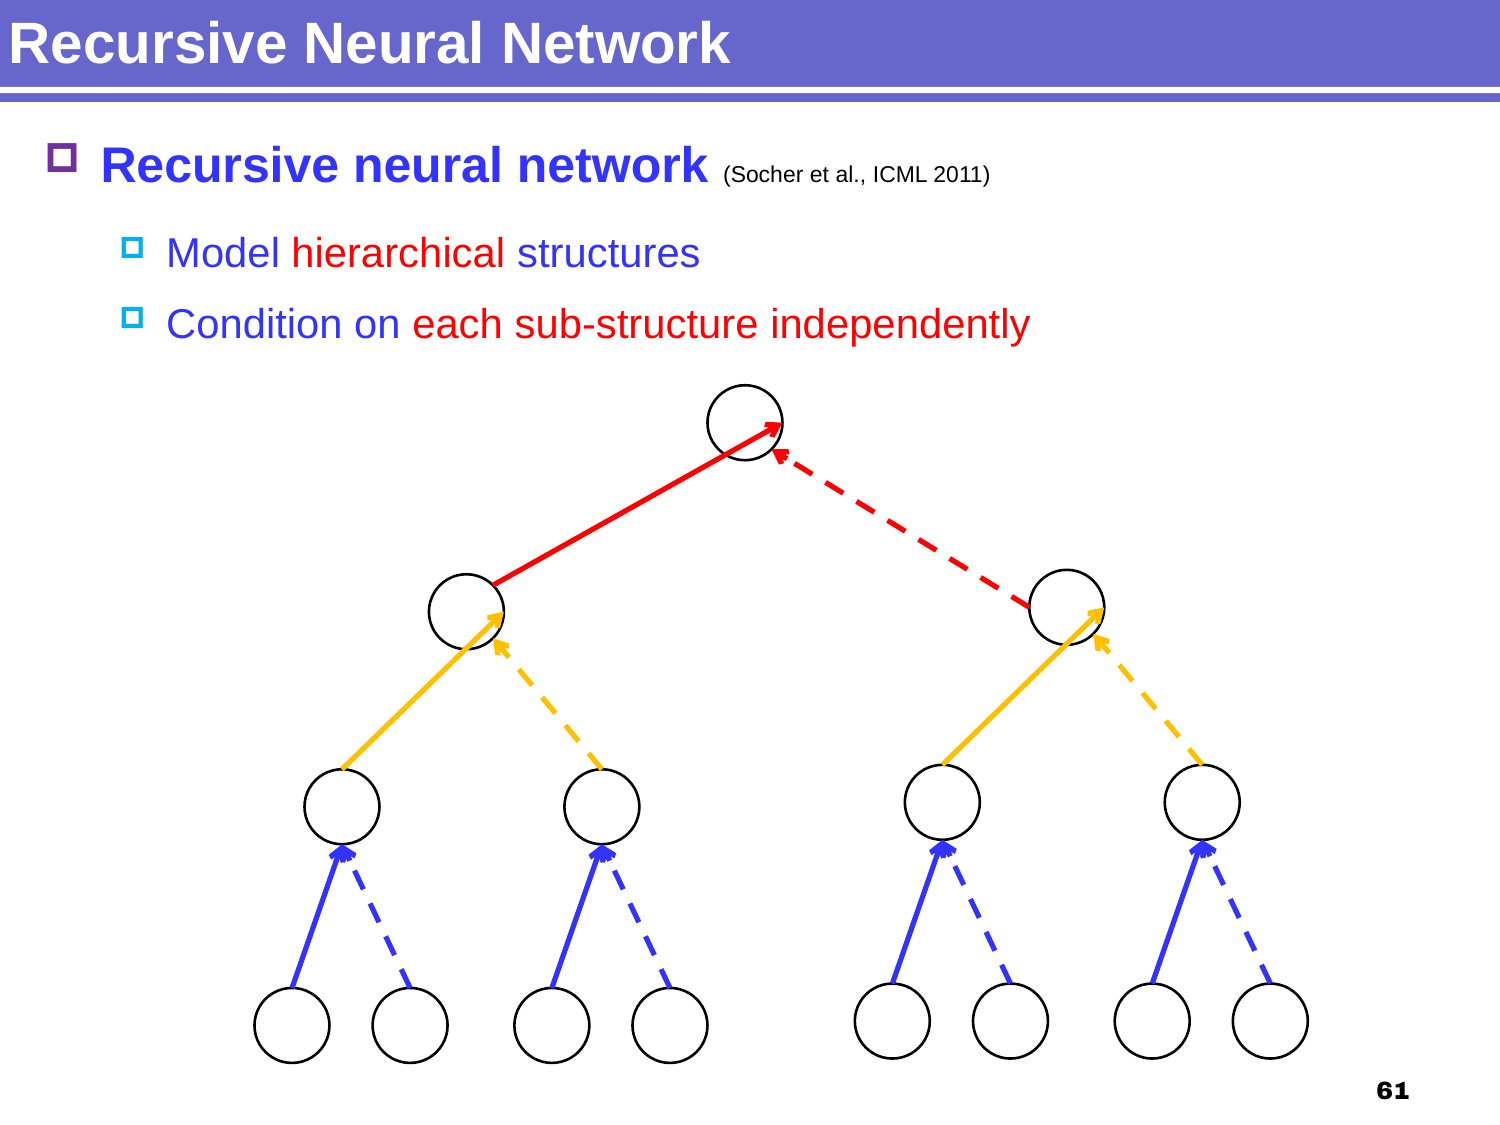

# Recursive Neural Network
Recursive neural network (Socher et al., ICML 2011)
Model hierarchical structures
Condition on each sub-structure independently

61